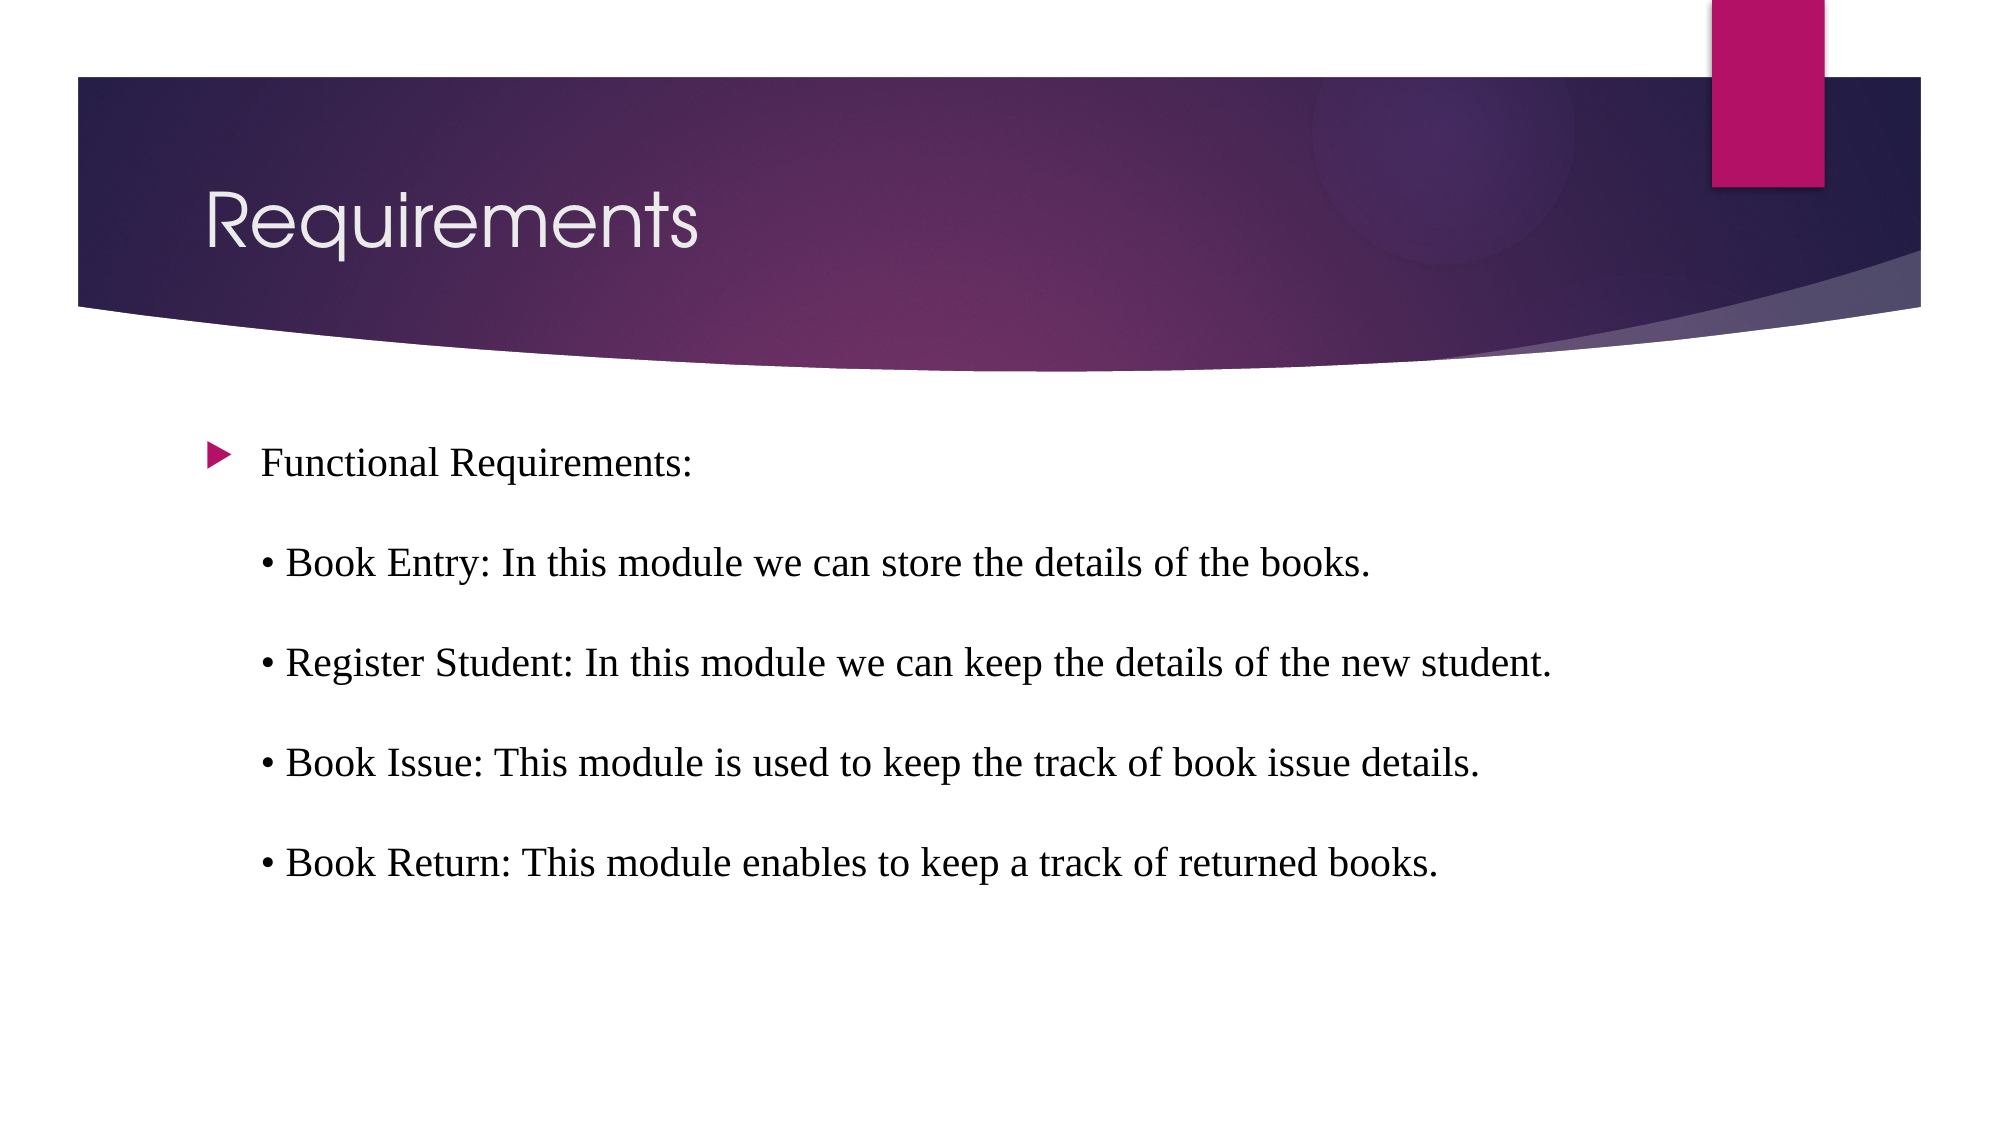

# Requirements
Functional Requirements:
• Book Entry: In this module we can store the details of the books.
• Register Student: In this module we can keep the details of the new student.
• Book Issue: This module is used to keep the track of book issue details.
• Book Return: This module enables to keep a track of returned books.